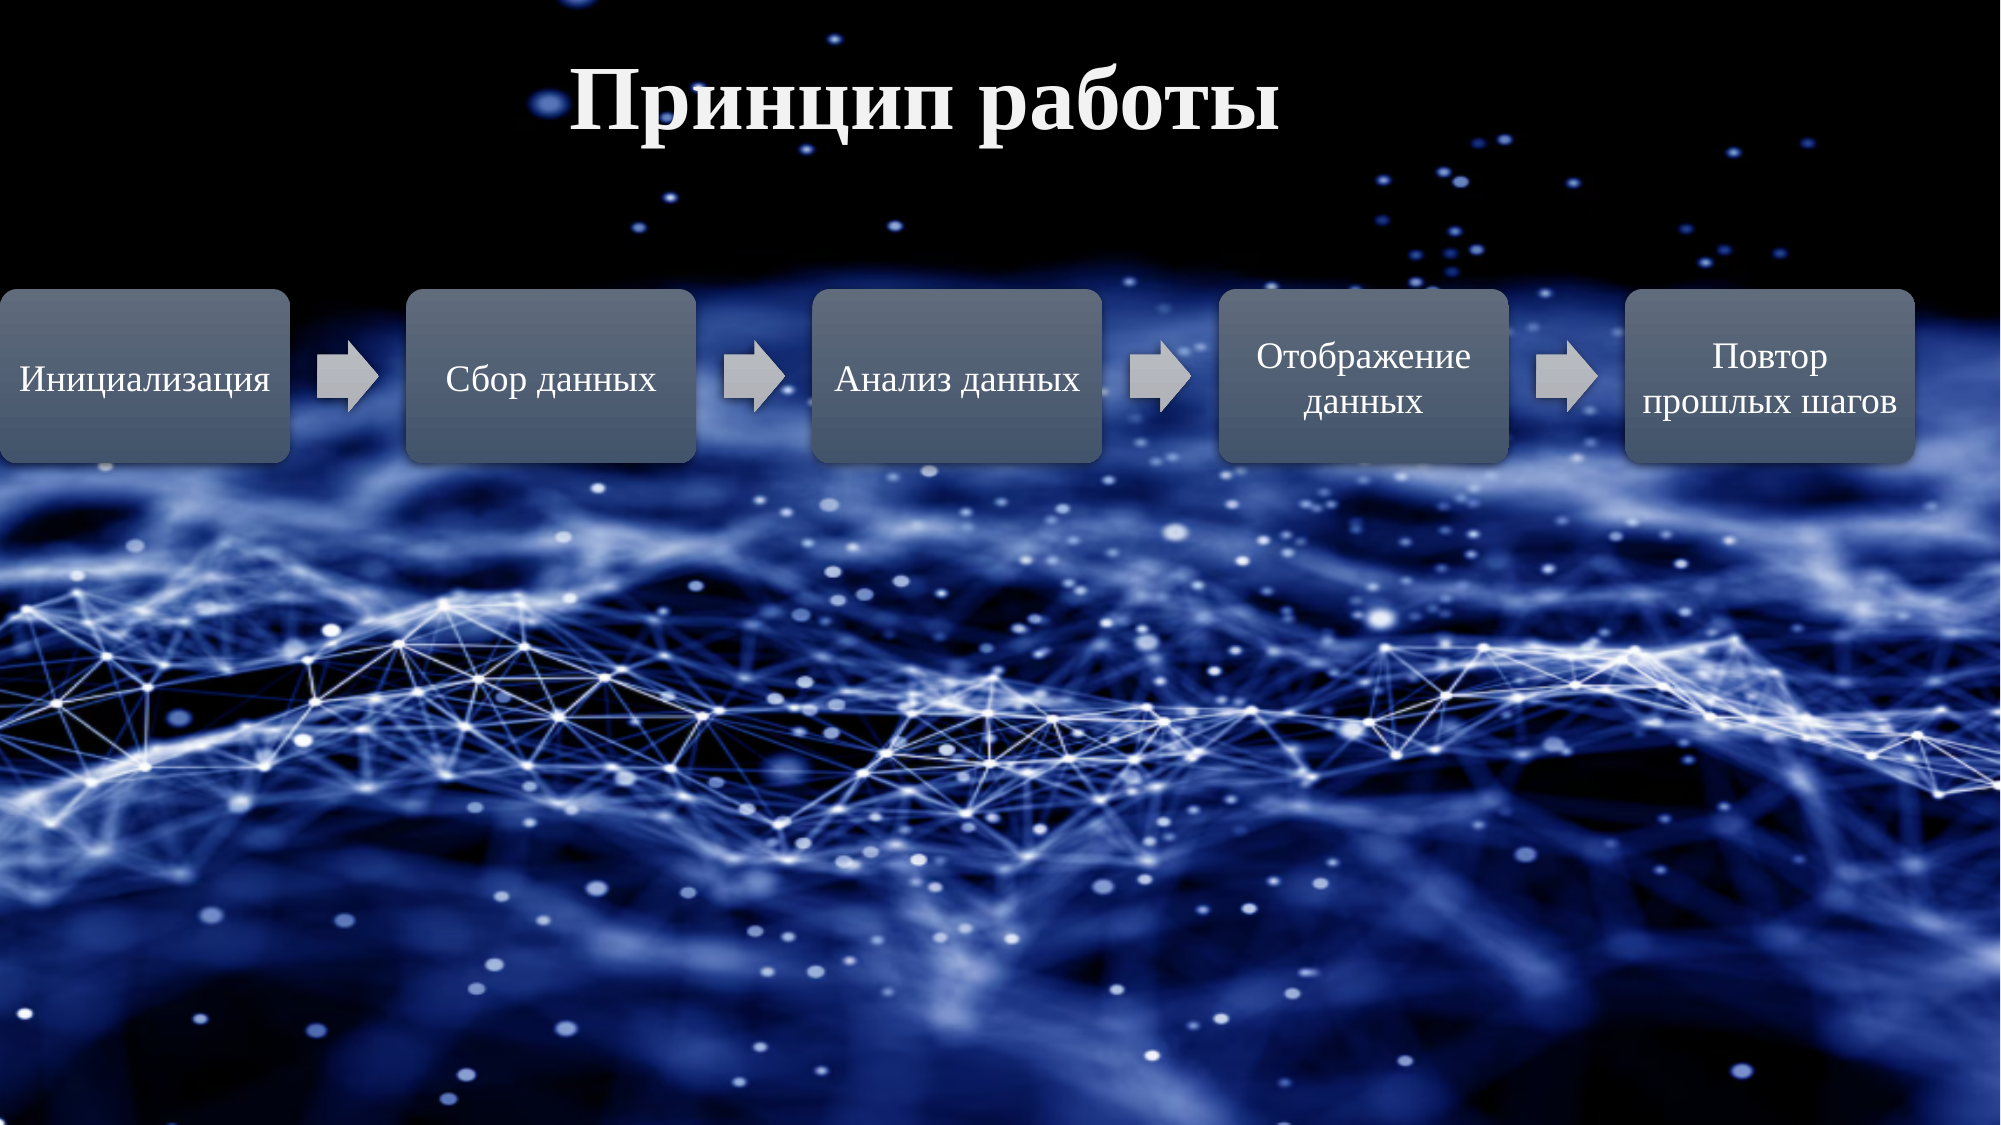

# Принцип работы
Инициализация

Сбор данных

Анализ данных

Отображение данных

Повтор прошлых шагов